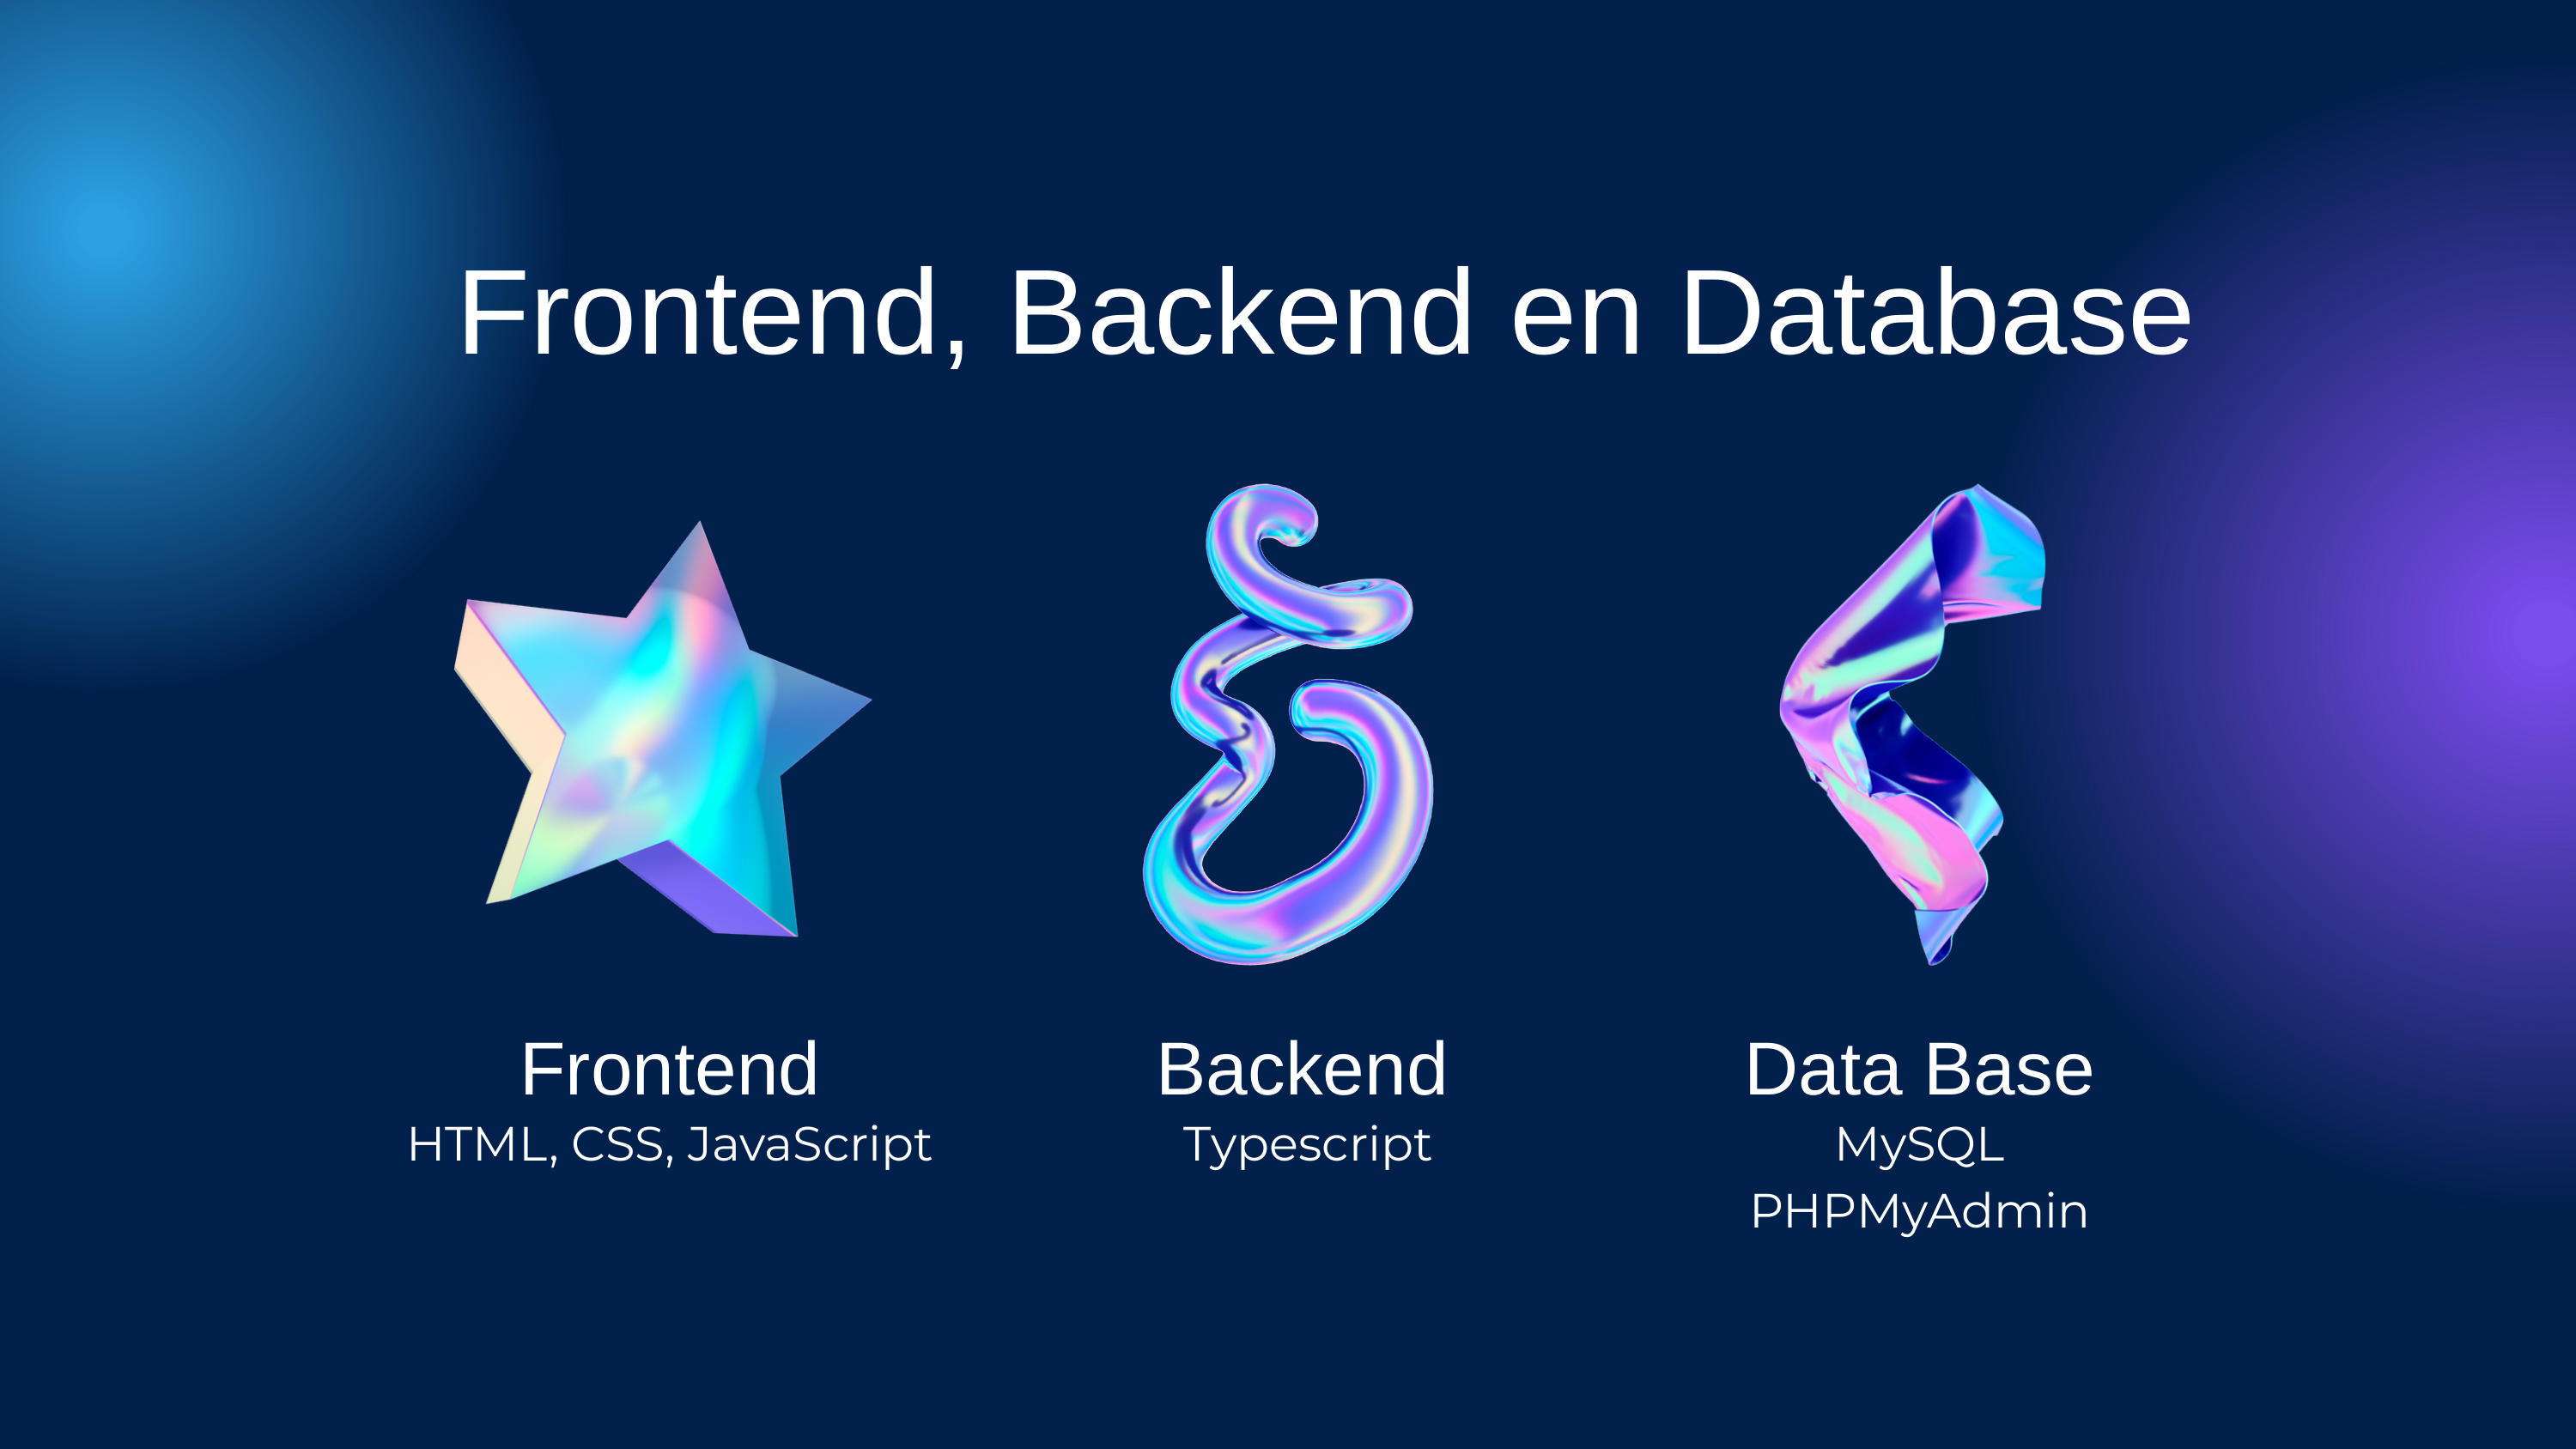

Frontend, Backend en Database

Frontend
Backend
Data Base
HTML, CSS, JavaScript

 Typescript
MySQL PHPMyAdmin